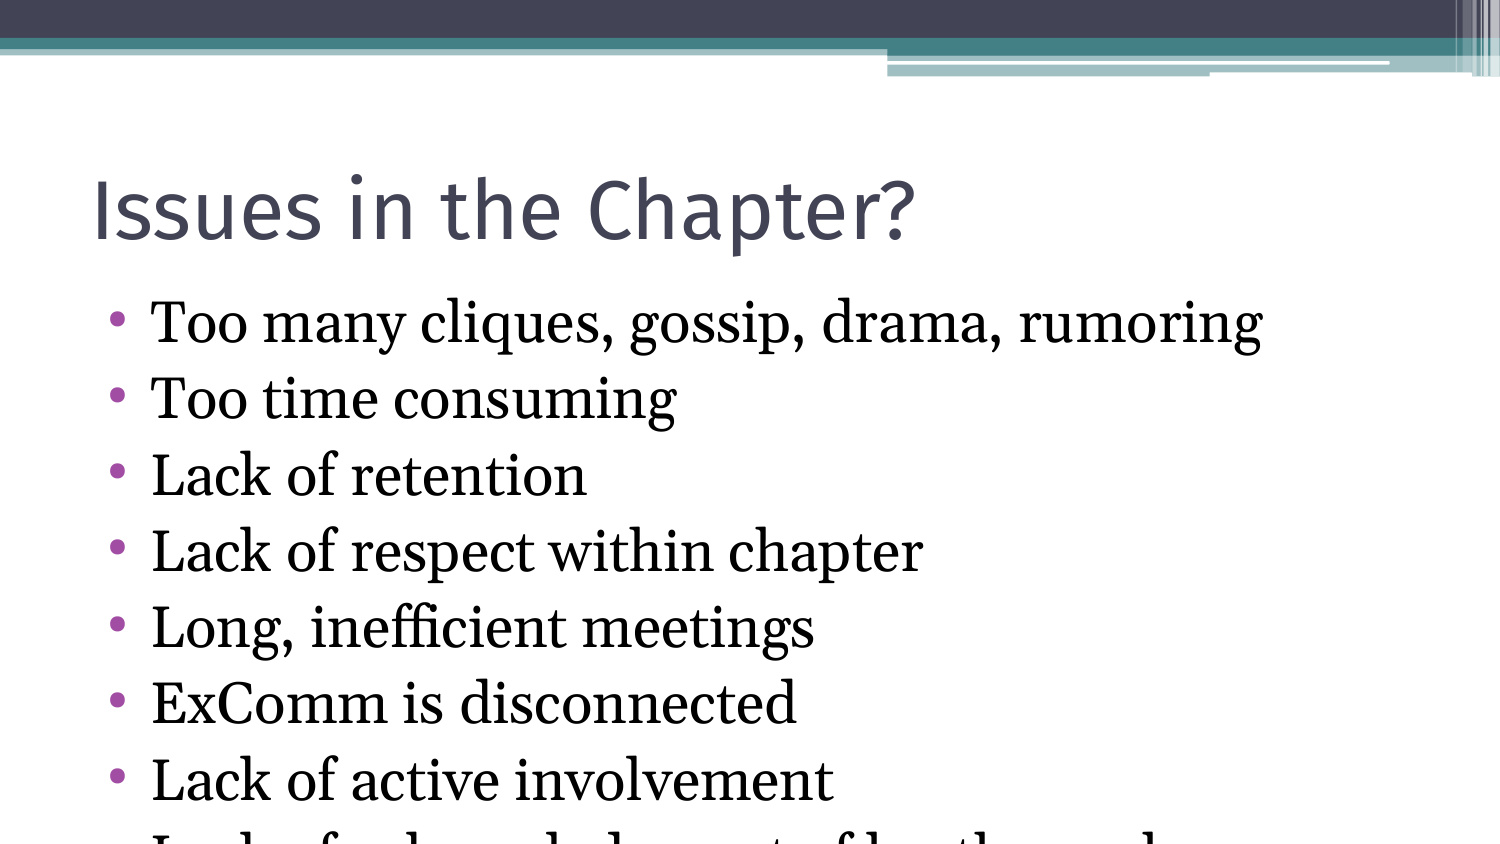

# Issues in the Chapter?
Too many cliques, gossip, drama, rumoring
Too time consuming
Lack of retention
Lack of respect within chapter
Long, inefficient meetings
ExComm is disconnected
Lack of active involvement
Lack of acknowledgment of brothers who are outside of your clique